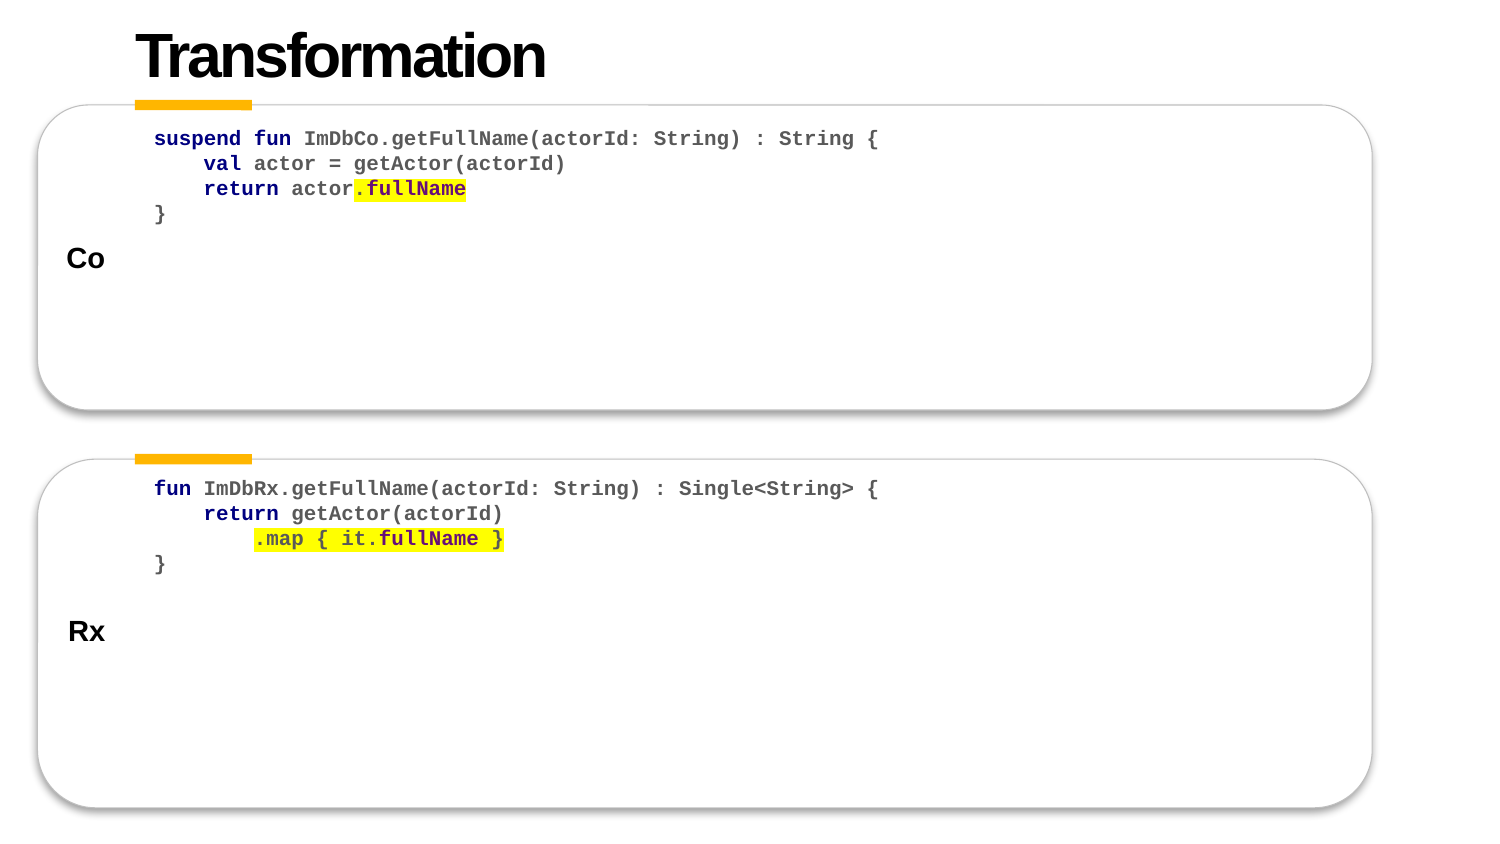

# Transformation
suspend fun ImDbCo.getFullName(actorId: String) : String {
    val actor = getActor(actorId)
    return actor.fullName
}
fun ImDbRx.getFullName(actorId: String) : Single<String> {
    return getActor(actorId)
        .map { it.fullName }
}

Co

Rx